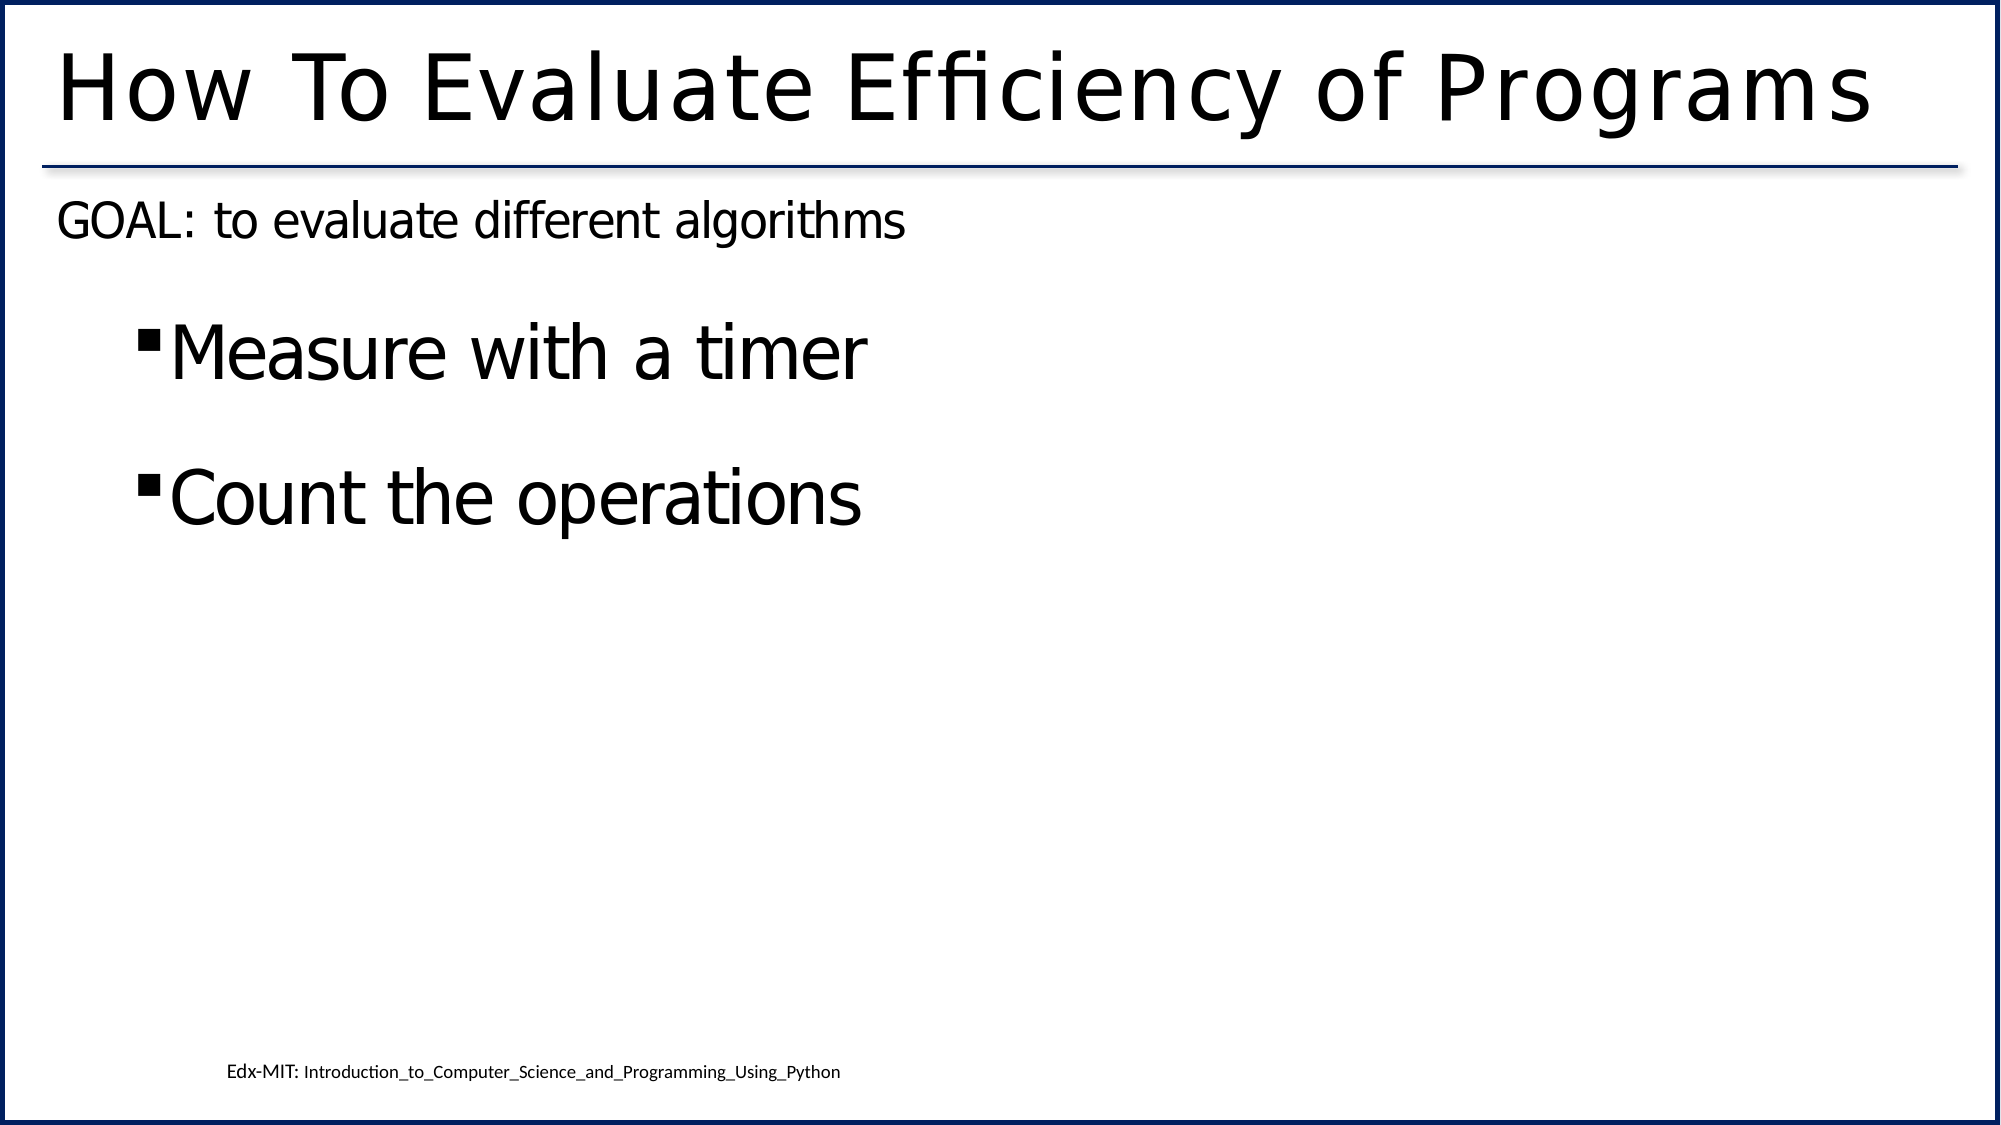

# How To Evaluate Efficiency of Programs
GOAL: to evaluate different algorithms
Measure with a timer
Count the operations
Edx-MIT: Introduction_to_Computer_Science_and_Programming_Using_Python